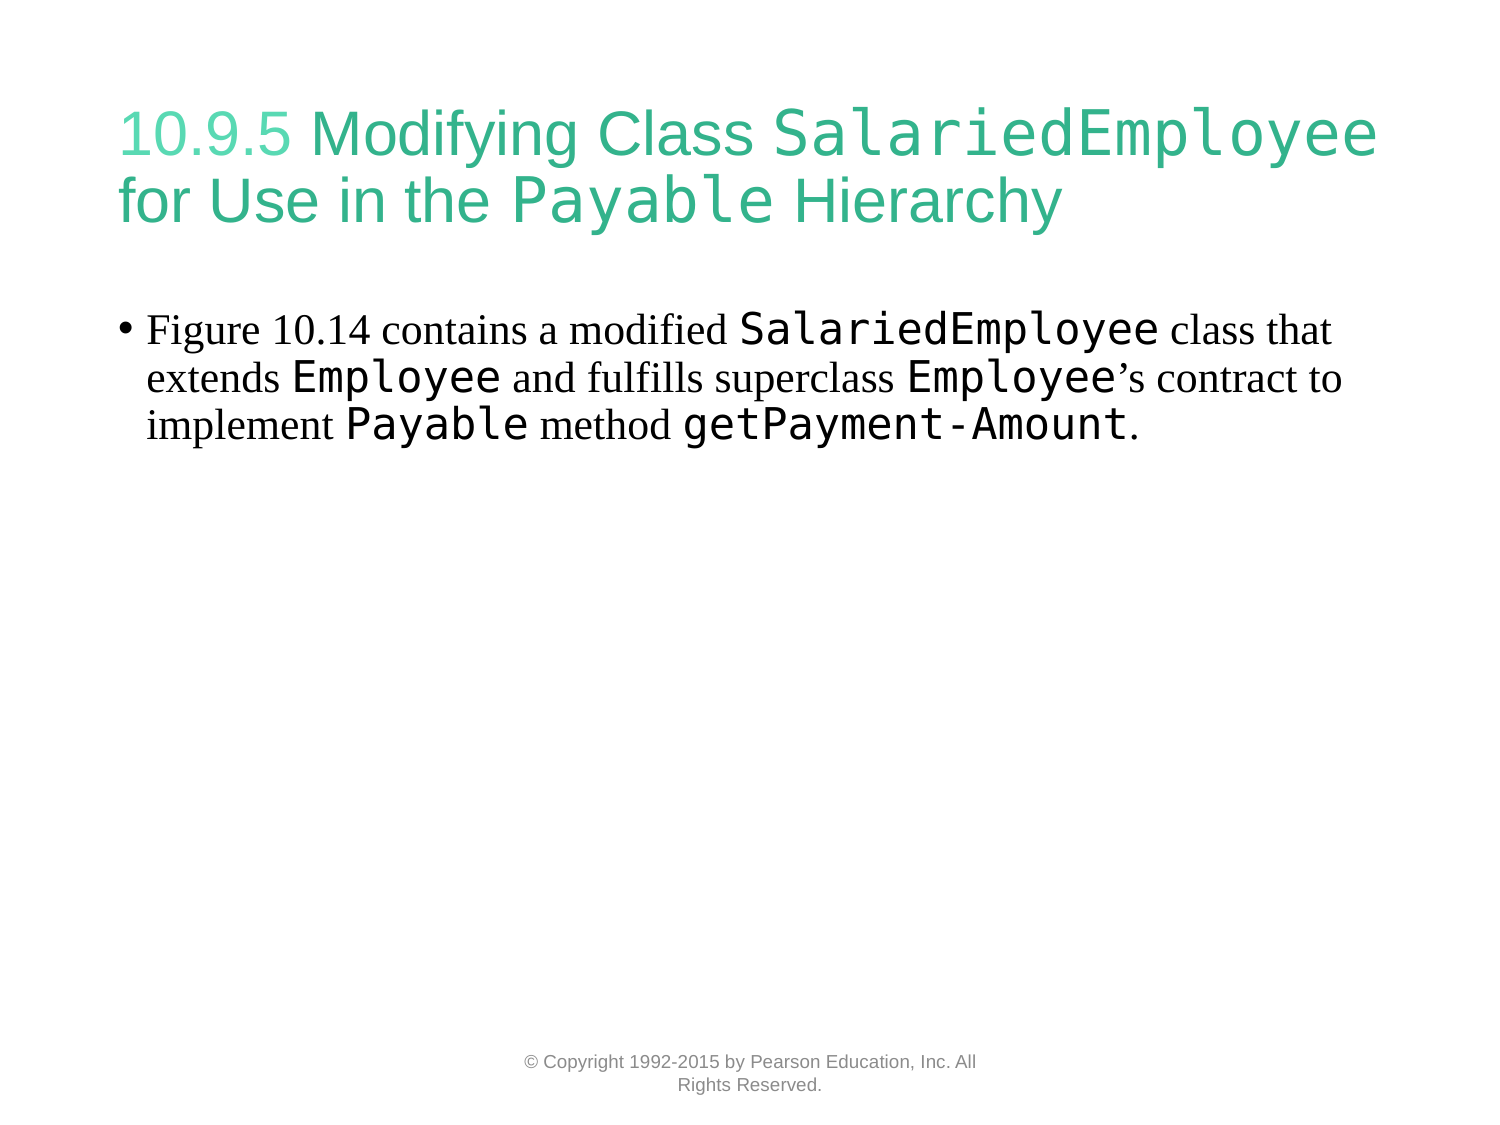

# 10.9.5 Modifying Class SalariedEmployee for Use in the Payable Hierarchy
Figure 10.14 contains a modified SalariedEmployee class that extends Employee and fulfills superclass Employee’s contract to implement Payable method getPayment-Amount.
© Copyright 1992-2015 by Pearson Education, Inc. All Rights Reserved.